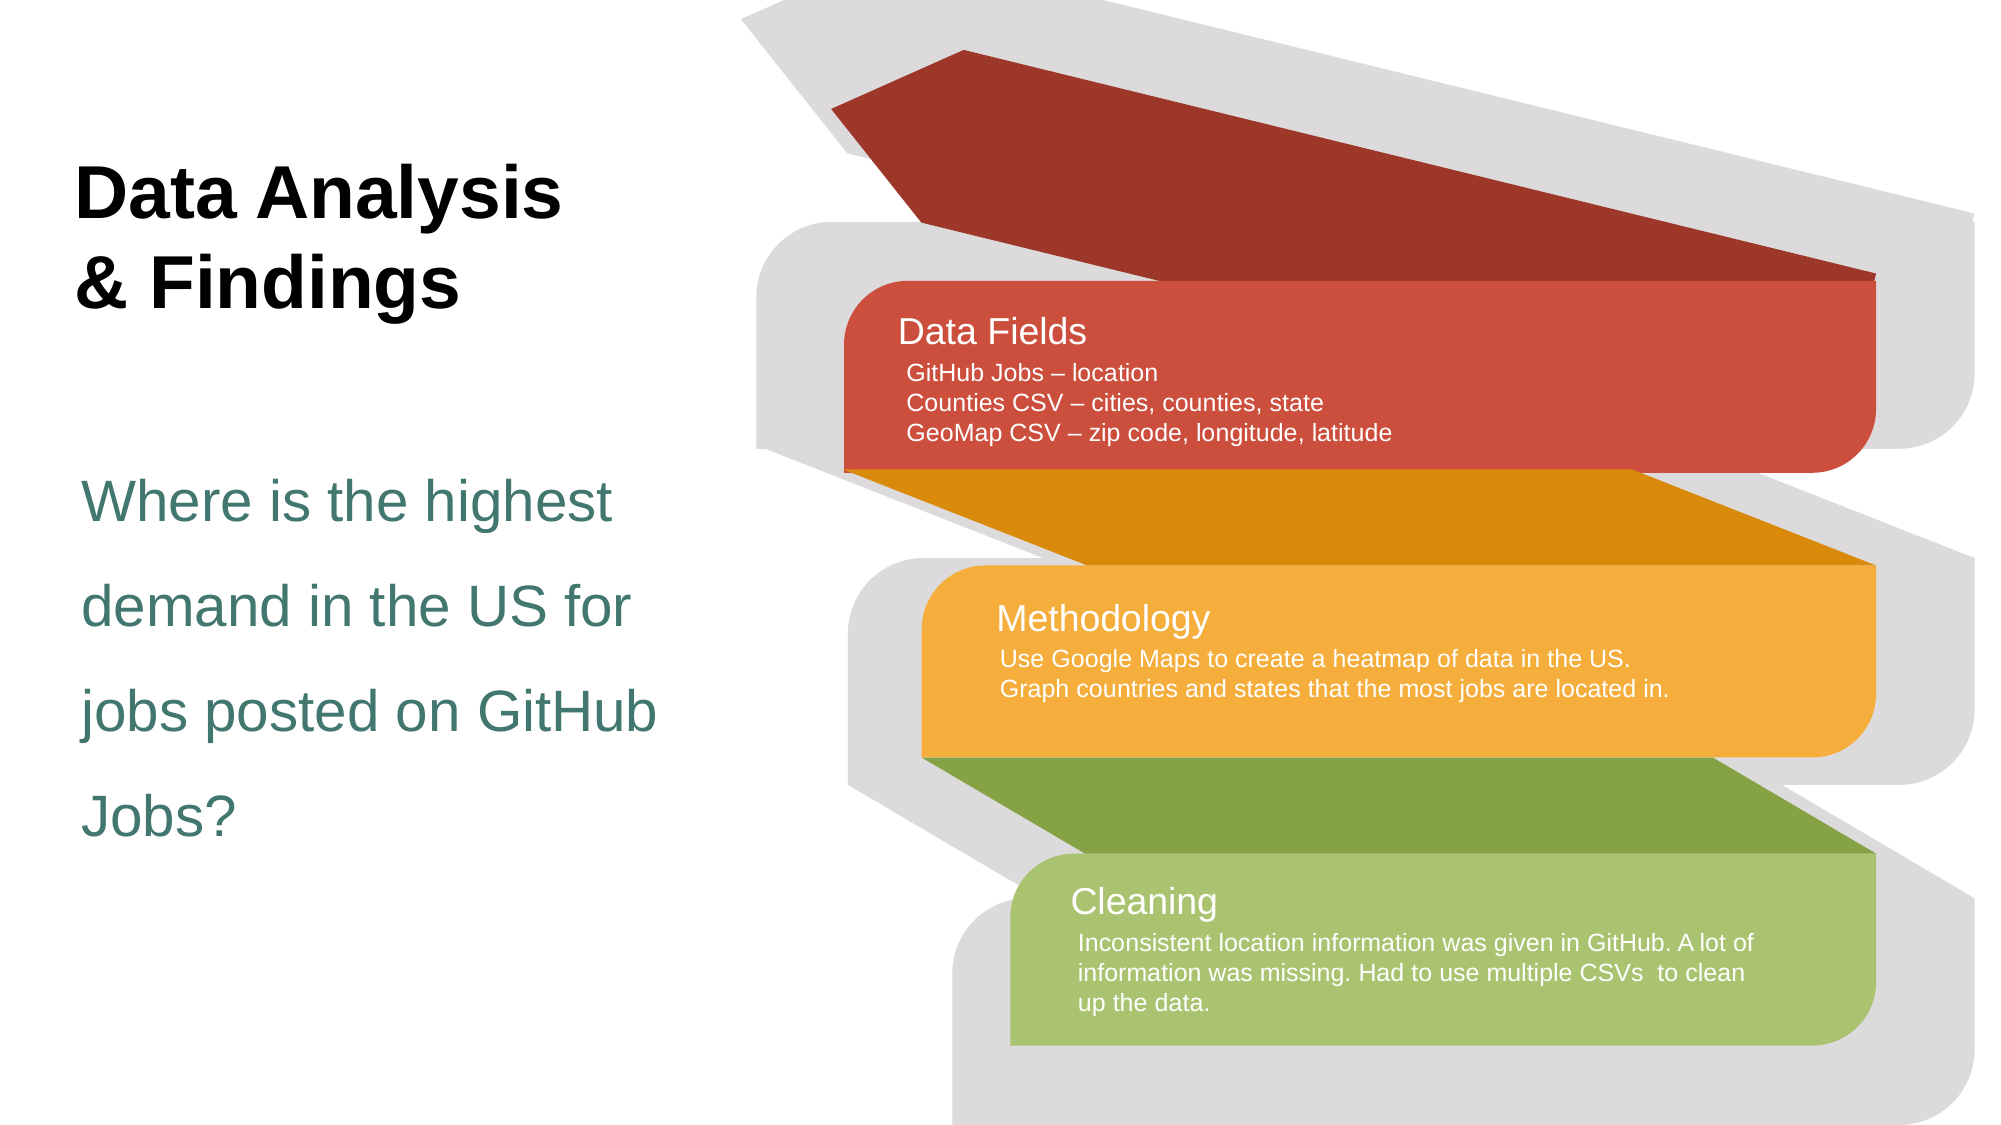

Data Analysis & Findings

Data Fields
GitHub Jobs – location
Counties CSV – cities, counties, state
GeoMap CSV – zip code, longitude, latitude

Where is the highest demand in the US for jobs posted on GitHub Jobs?
Methodology
Use Google Maps to create a heatmap of data in the US.
Graph countries and states that the most jobs are located in.
Cleaning
Inconsistent location information was given in GitHub. A lot of information was missing. Had to use multiple CSVs  to clean up the data.